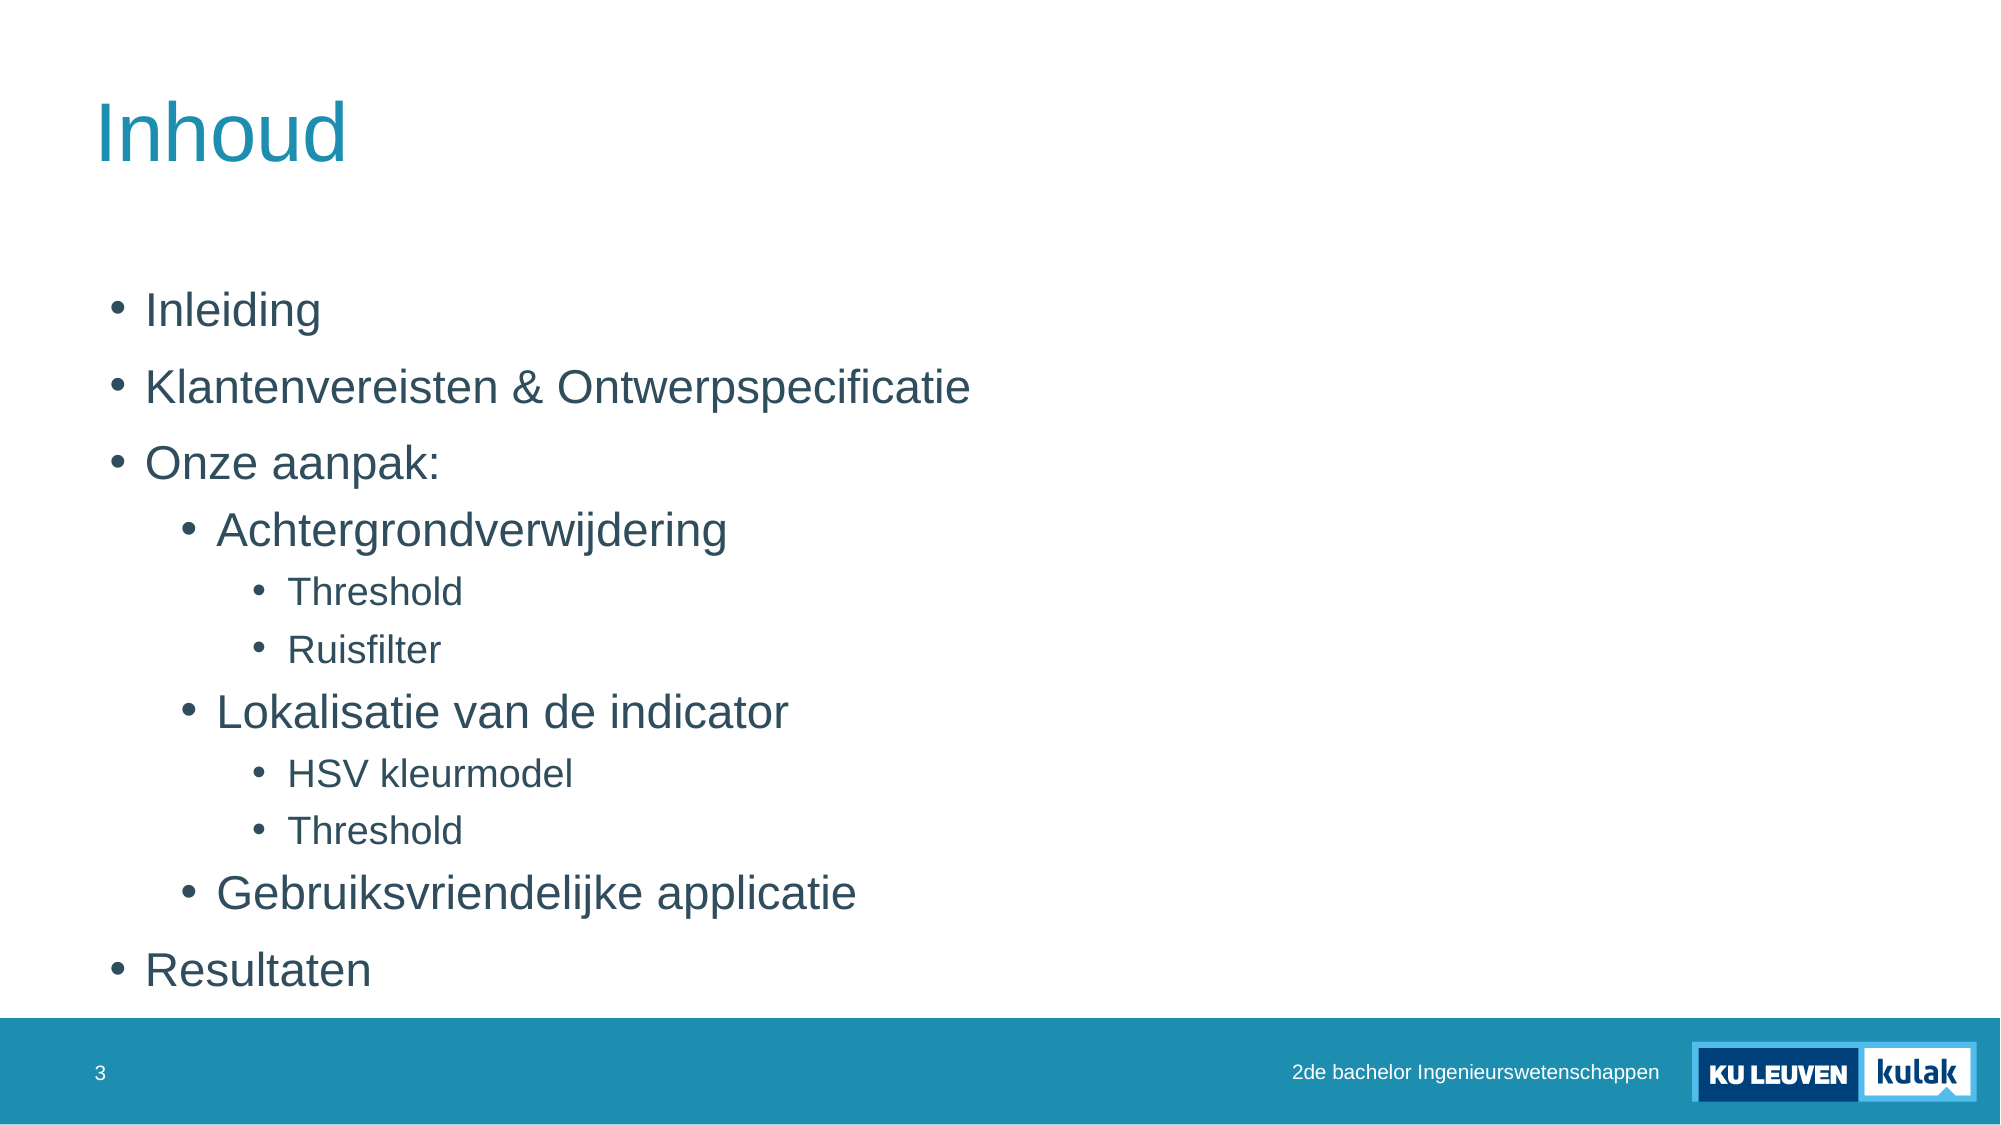

# Inhoud
Inleiding
Klantenvereisten & Ontwerpspecificatie
Onze aanpak:
Achtergrondverwijdering
Threshold
Ruisfilter
Lokalisatie van de indicator
HSV kleurmodel
Threshold
Gebruiksvriendelijke applicatie
Resultaten

2de bachelor Ingenieurswetenschappen
3